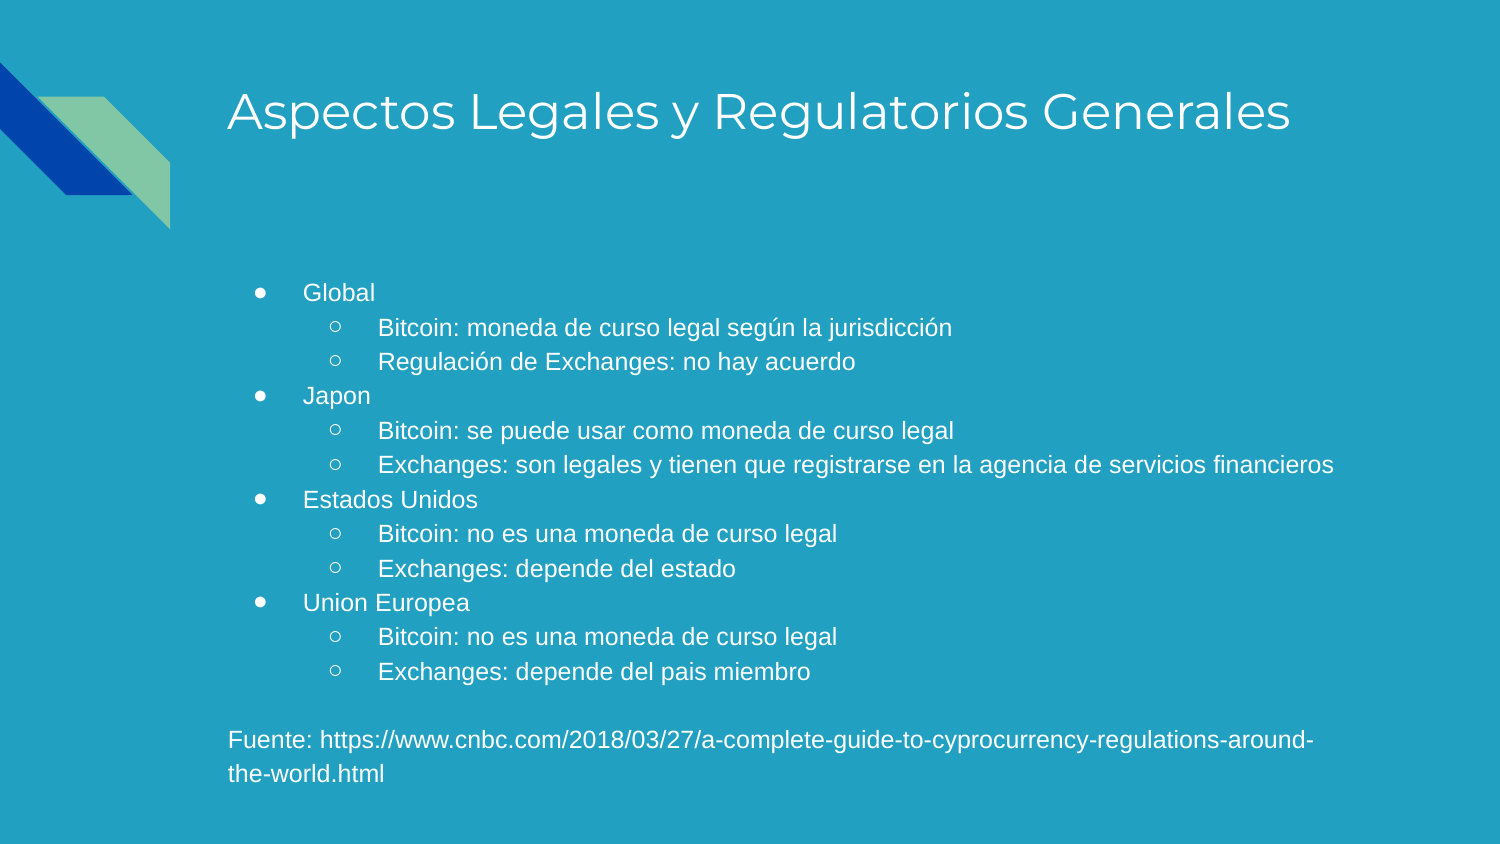

# Aspectos Legales y Regulatorios Generales
Global
Bitcoin: moneda de curso legal según la jurisdicción
Regulación de Exchanges: no hay acuerdo
Japon
Bitcoin: se puede usar como moneda de curso legal
Exchanges: son legales y tienen que registrarse en la agencia de servicios financieros
Estados Unidos
Bitcoin: no es una moneda de curso legal
Exchanges: depende del estado
Union Europea
Bitcoin: no es una moneda de curso legal
Exchanges: depende del pais miembro
Fuente: https://www.cnbc.com/2018/03/27/a-complete-guide-to-cyprocurrency-regulations-around-the-world.html